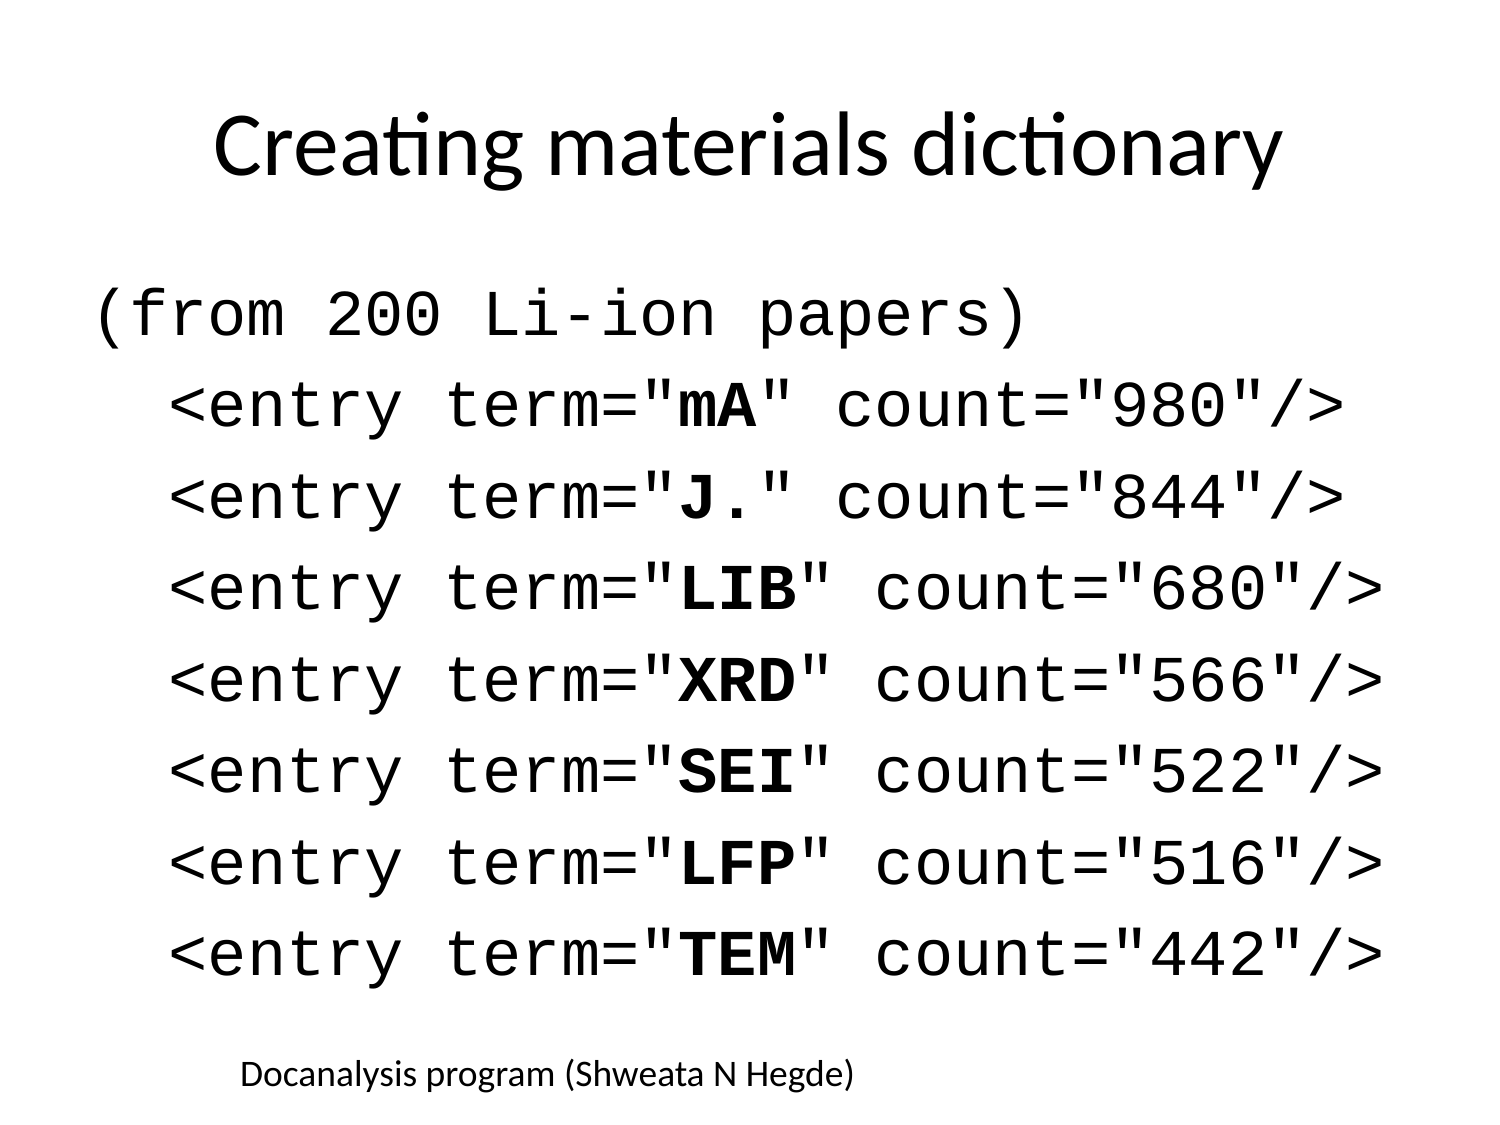

# Creating materials dictionary
(from 200 Li-ion papers)
  <entry term="mA" count="980"/>
  <entry term="J." count="844"/>
  <entry term="LIB" count="680"/>
  <entry term="XRD" count="566"/>
  <entry term="SEI" count="522"/>
  <entry term="LFP" count="516"/>
  <entry term="TEM" count="442"/>
Docanalysis program (Shweata N Hegde)